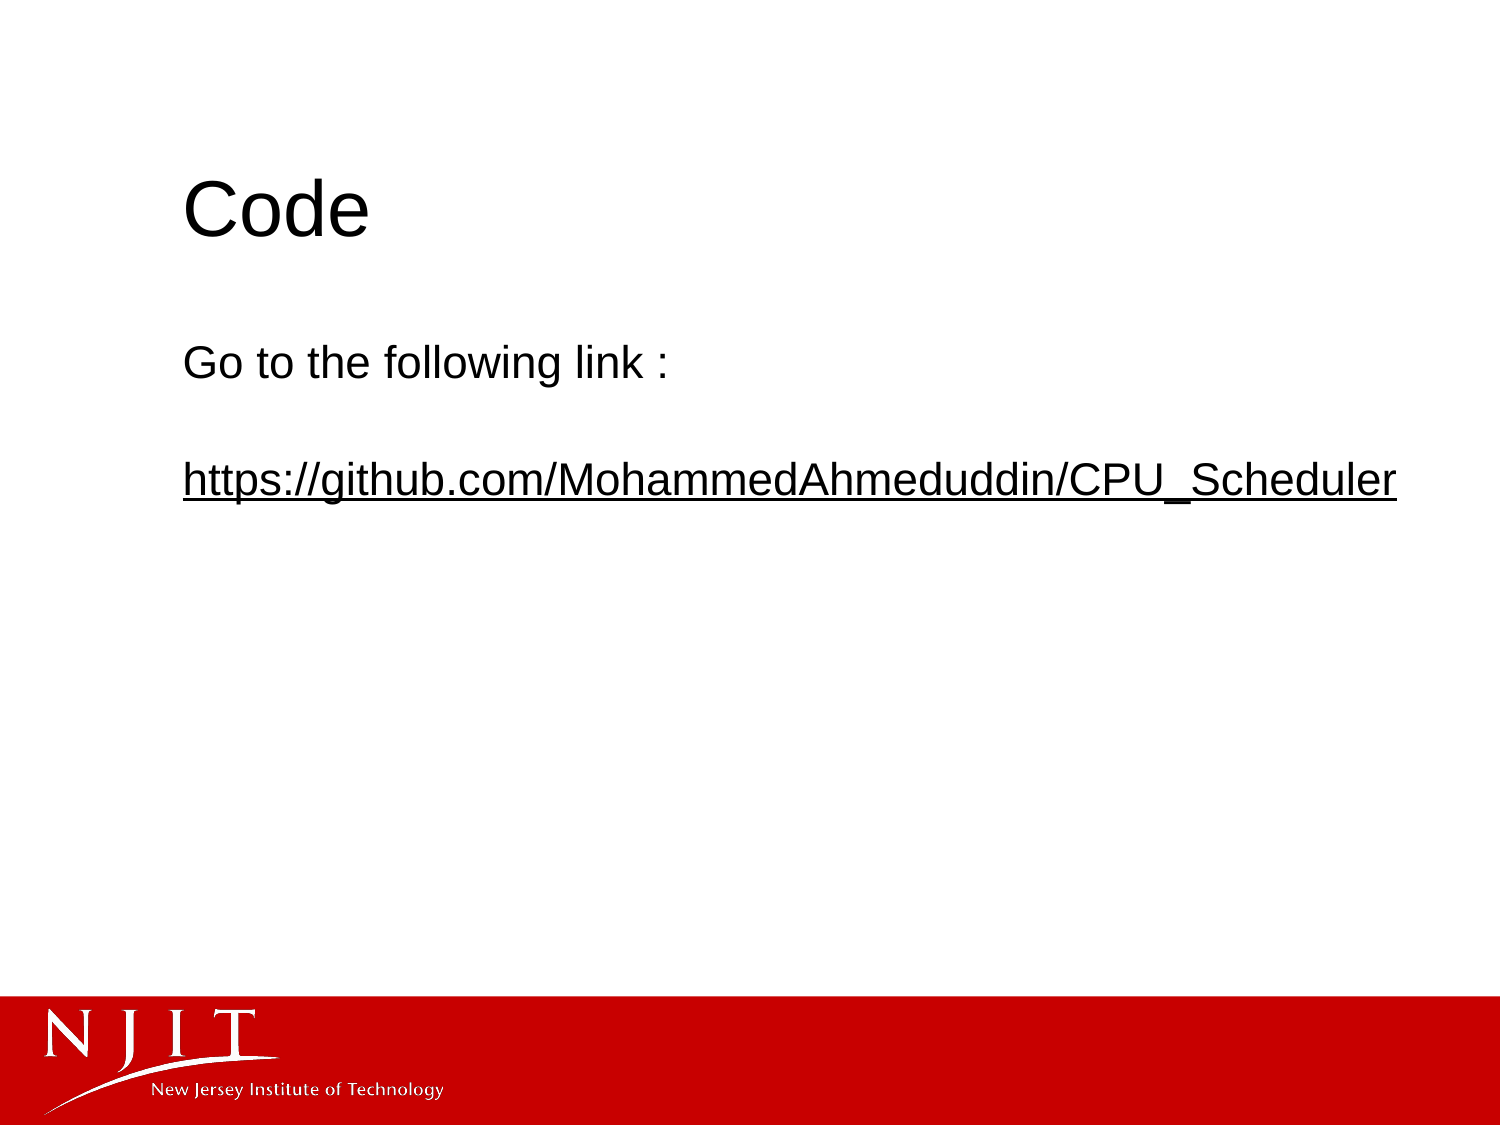

# Code
Go to the following link :
https://github.com/MohammedAhmeduddin/CPU_Scheduler